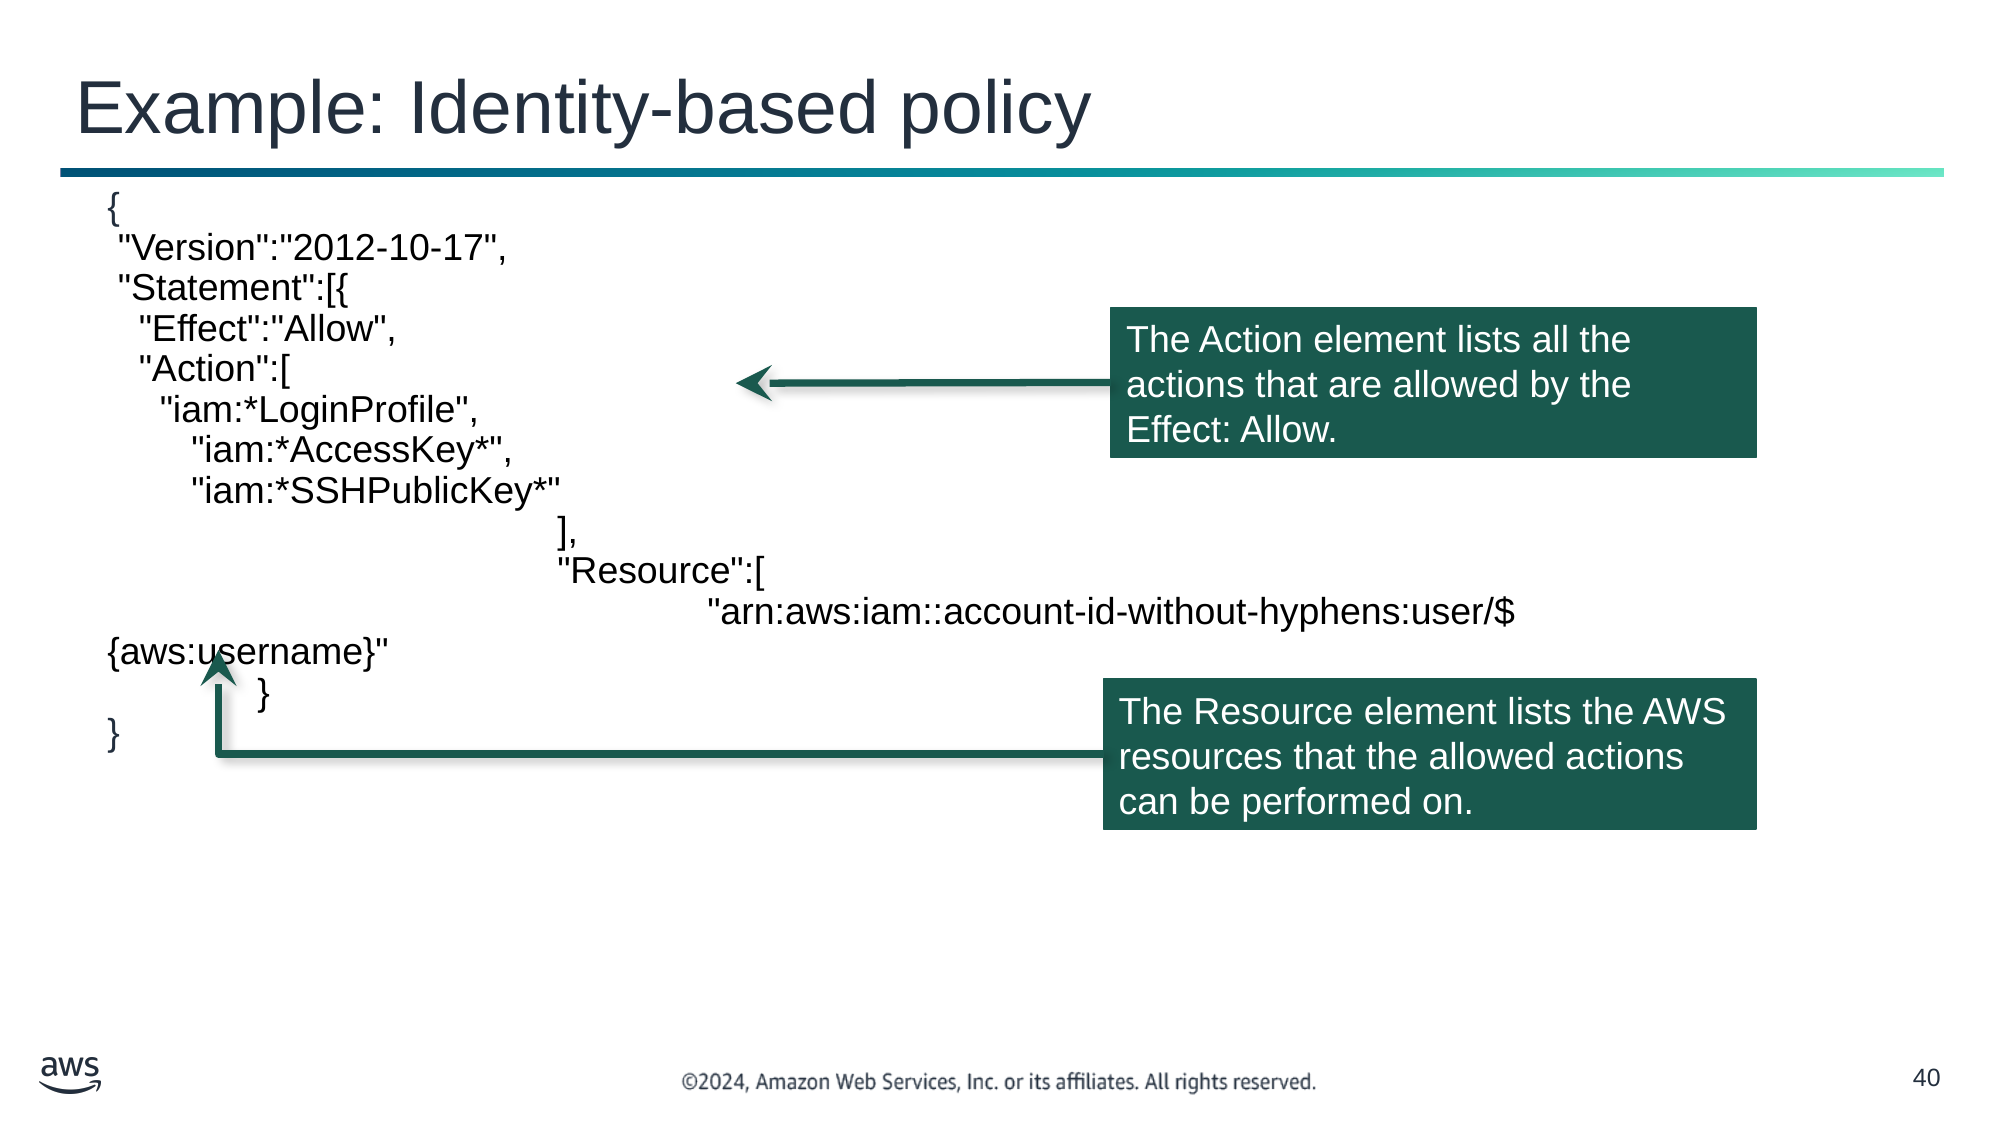

# Example: Identity-based policy
{
 "Version":"2012-10-17",
 "Statement":[{
   "Effect":"Allow",
   "Action":[
     "iam:*LoginProfile",
        "iam:*AccessKey*",
        "iam:*SSHPublicKey*"
			],
			"Resource":[
				"arn:aws:iam::account-id-without-hyphens:user/${aws:username}"
	}
}

The Action element lists all the actions that are allowed by the Effect: Allow.
The Resource element lists the AWS resources that the allowed actions can be performed on.
40